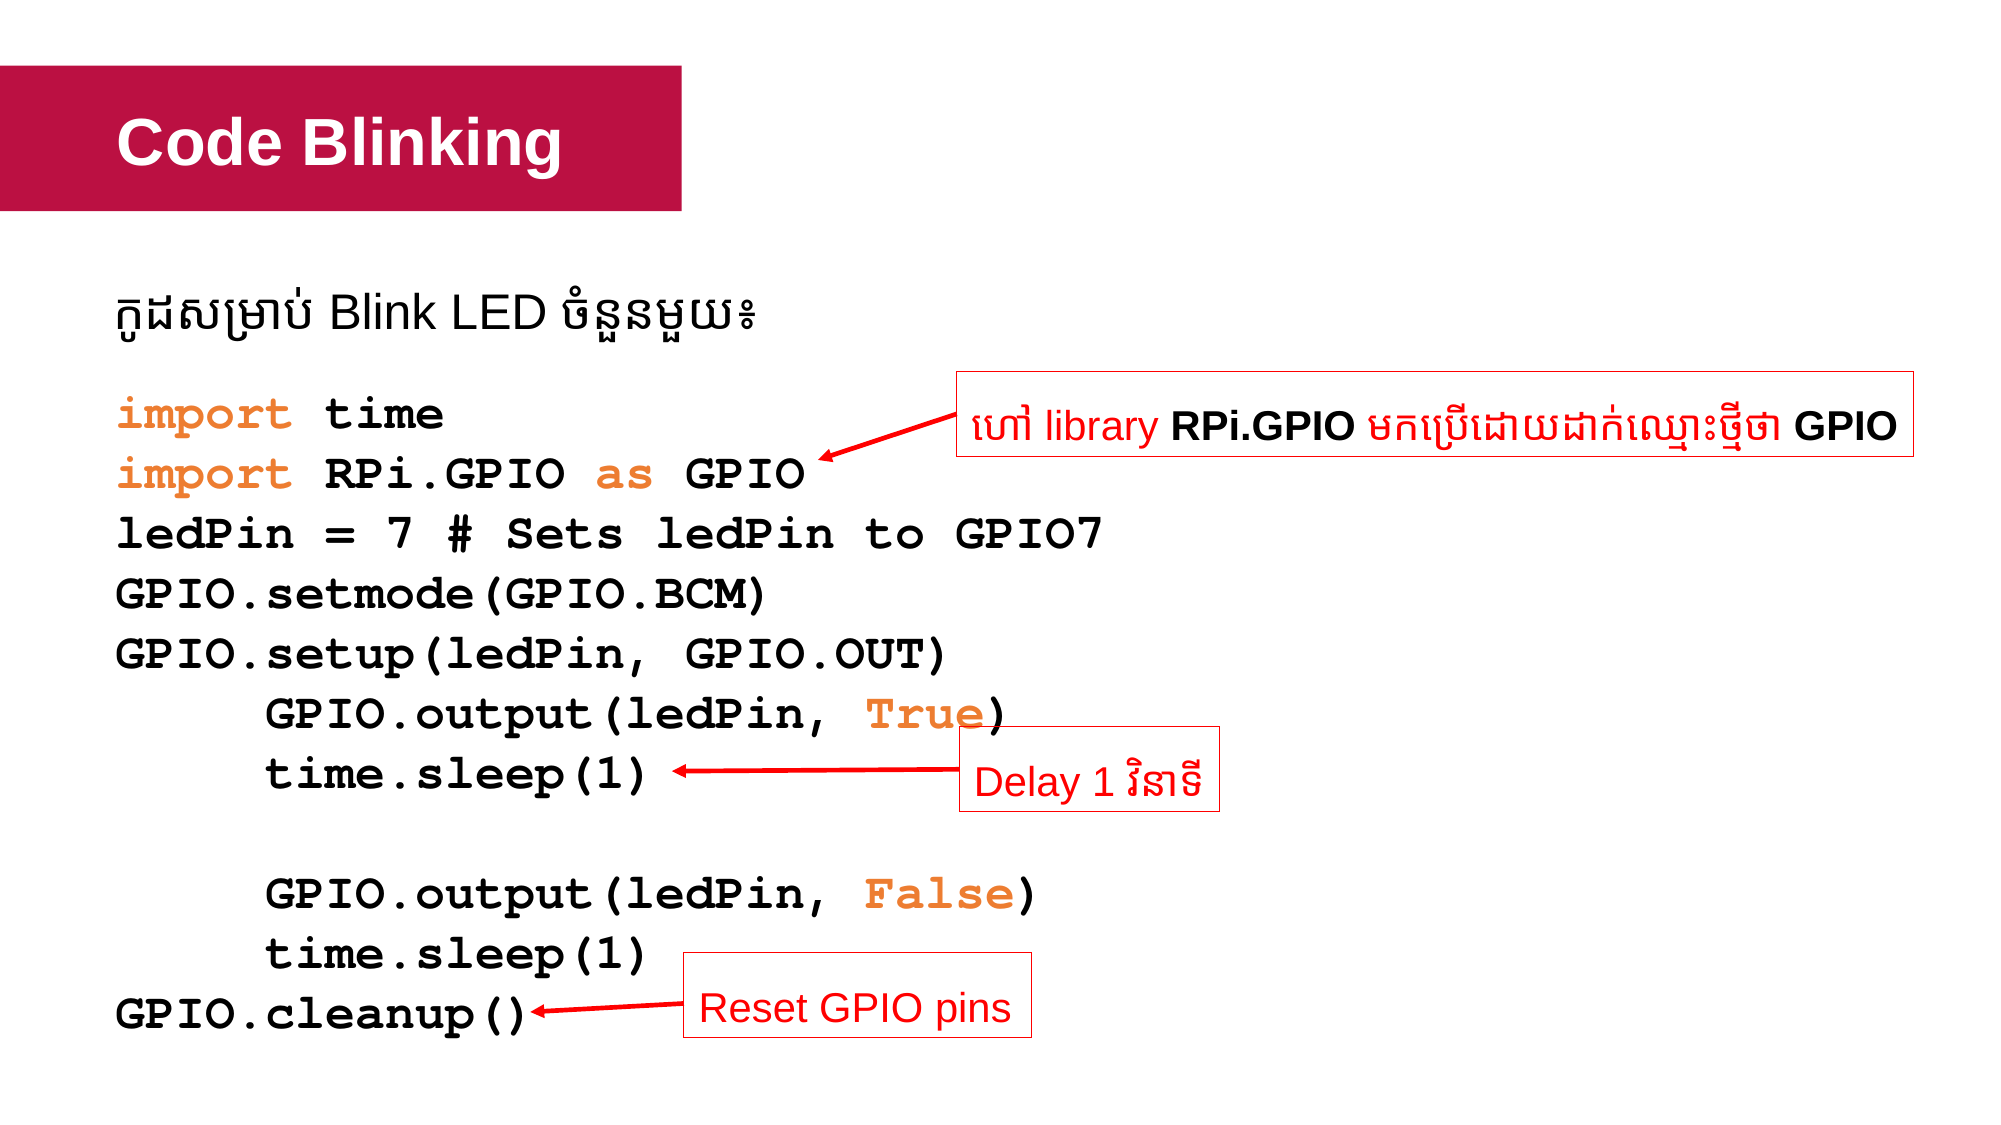

Code Blinking
កូដសម្រាប់ Blink LED ចំនួន​មួយ៖
import time
import RPi.GPIO as GPIO
ledPin = 7 # Sets ledPin to GPIO7
GPIO.setmode(GPIO.BCM)
GPIO.setup(ledPin, GPIO.OUT)
	GPIO.output(ledPin, True)
	time.sleep(1)

	GPIO.output(ledPin, False)
	time.sleep(1)
GPIO.cleanup()

ហៅ​ library RPi.GPIO មកប្រើដោយដាក់ឈ្មោះថ្មីថា GPIO

Delay 1 វិនាទី

Reset GPIO pins